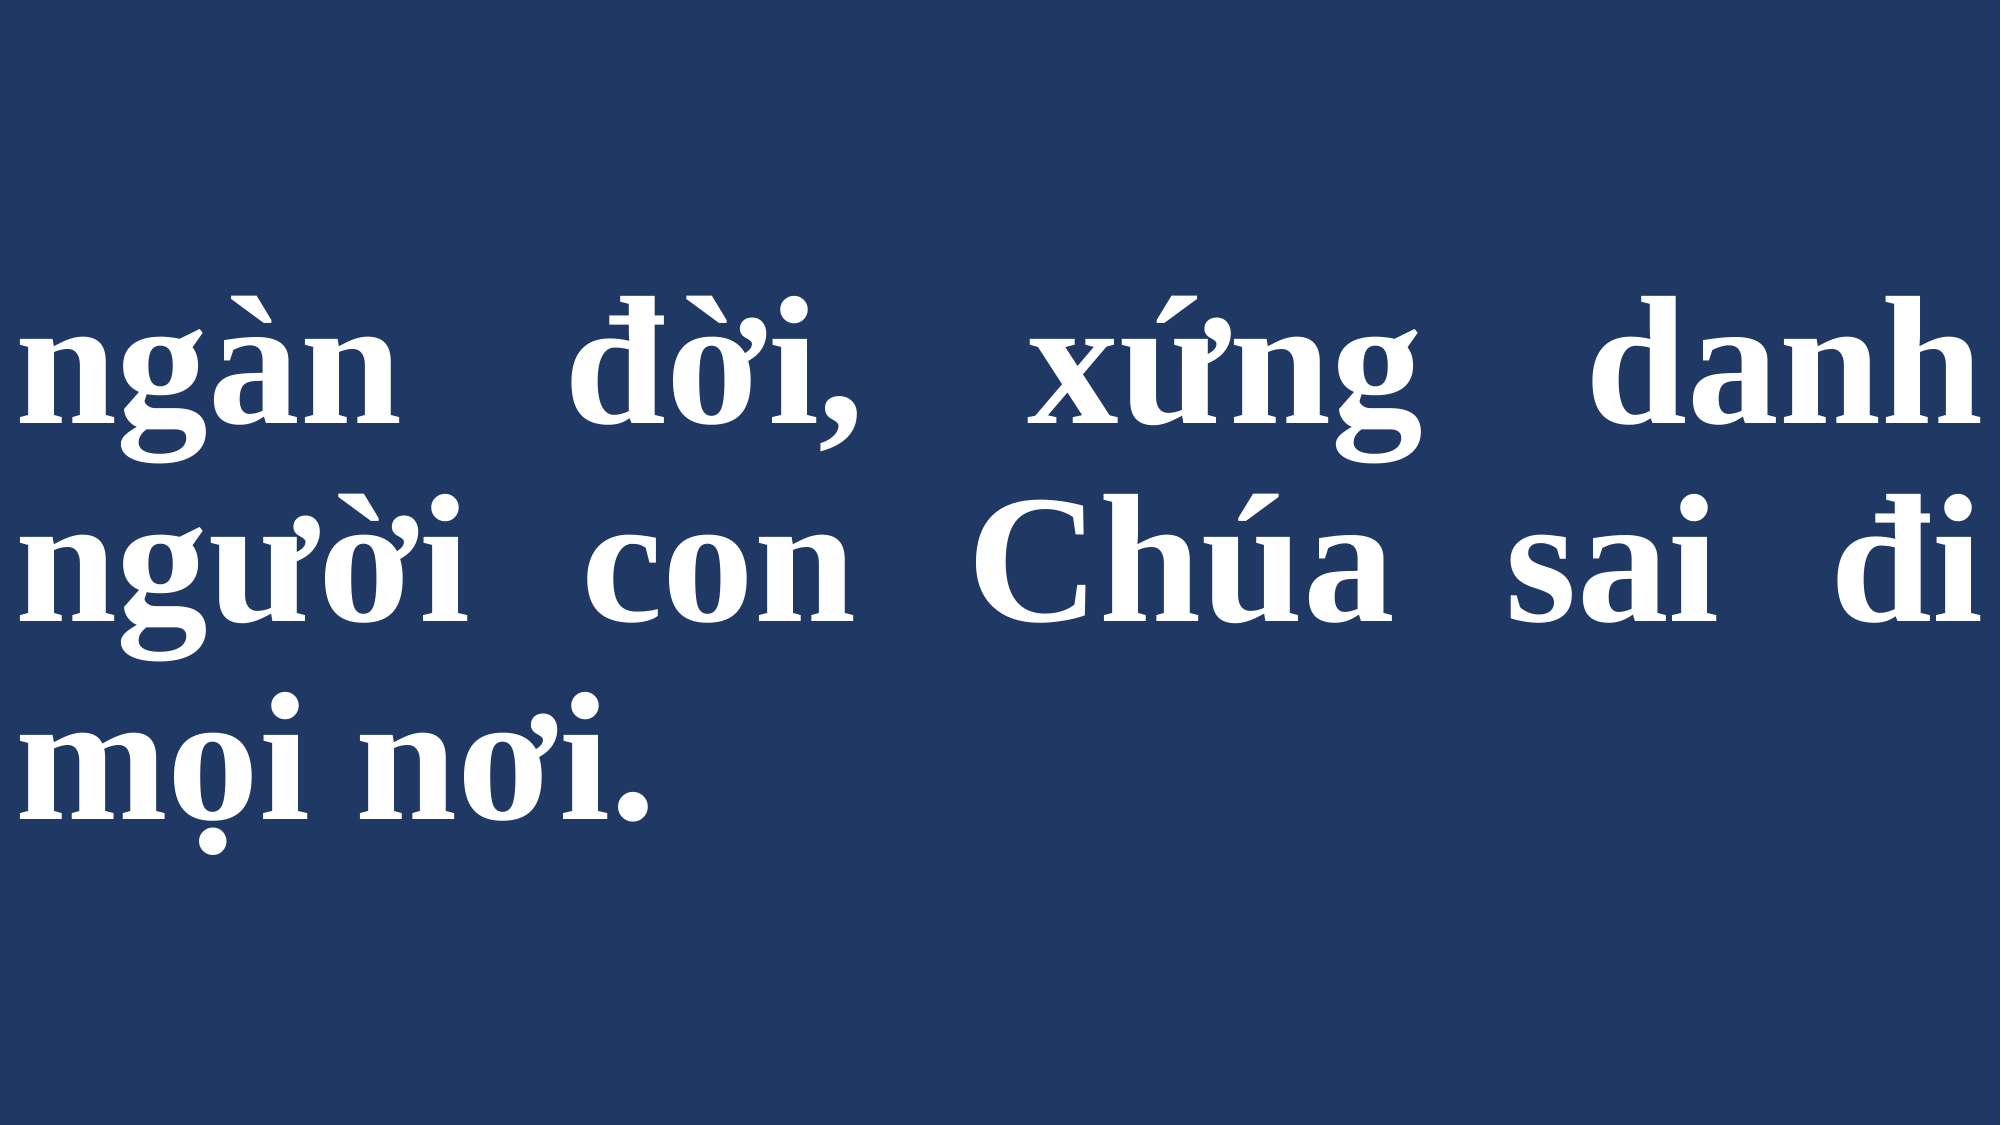

# ngàn đời, xứng danh người con Chúa sai đi mọi nơi.